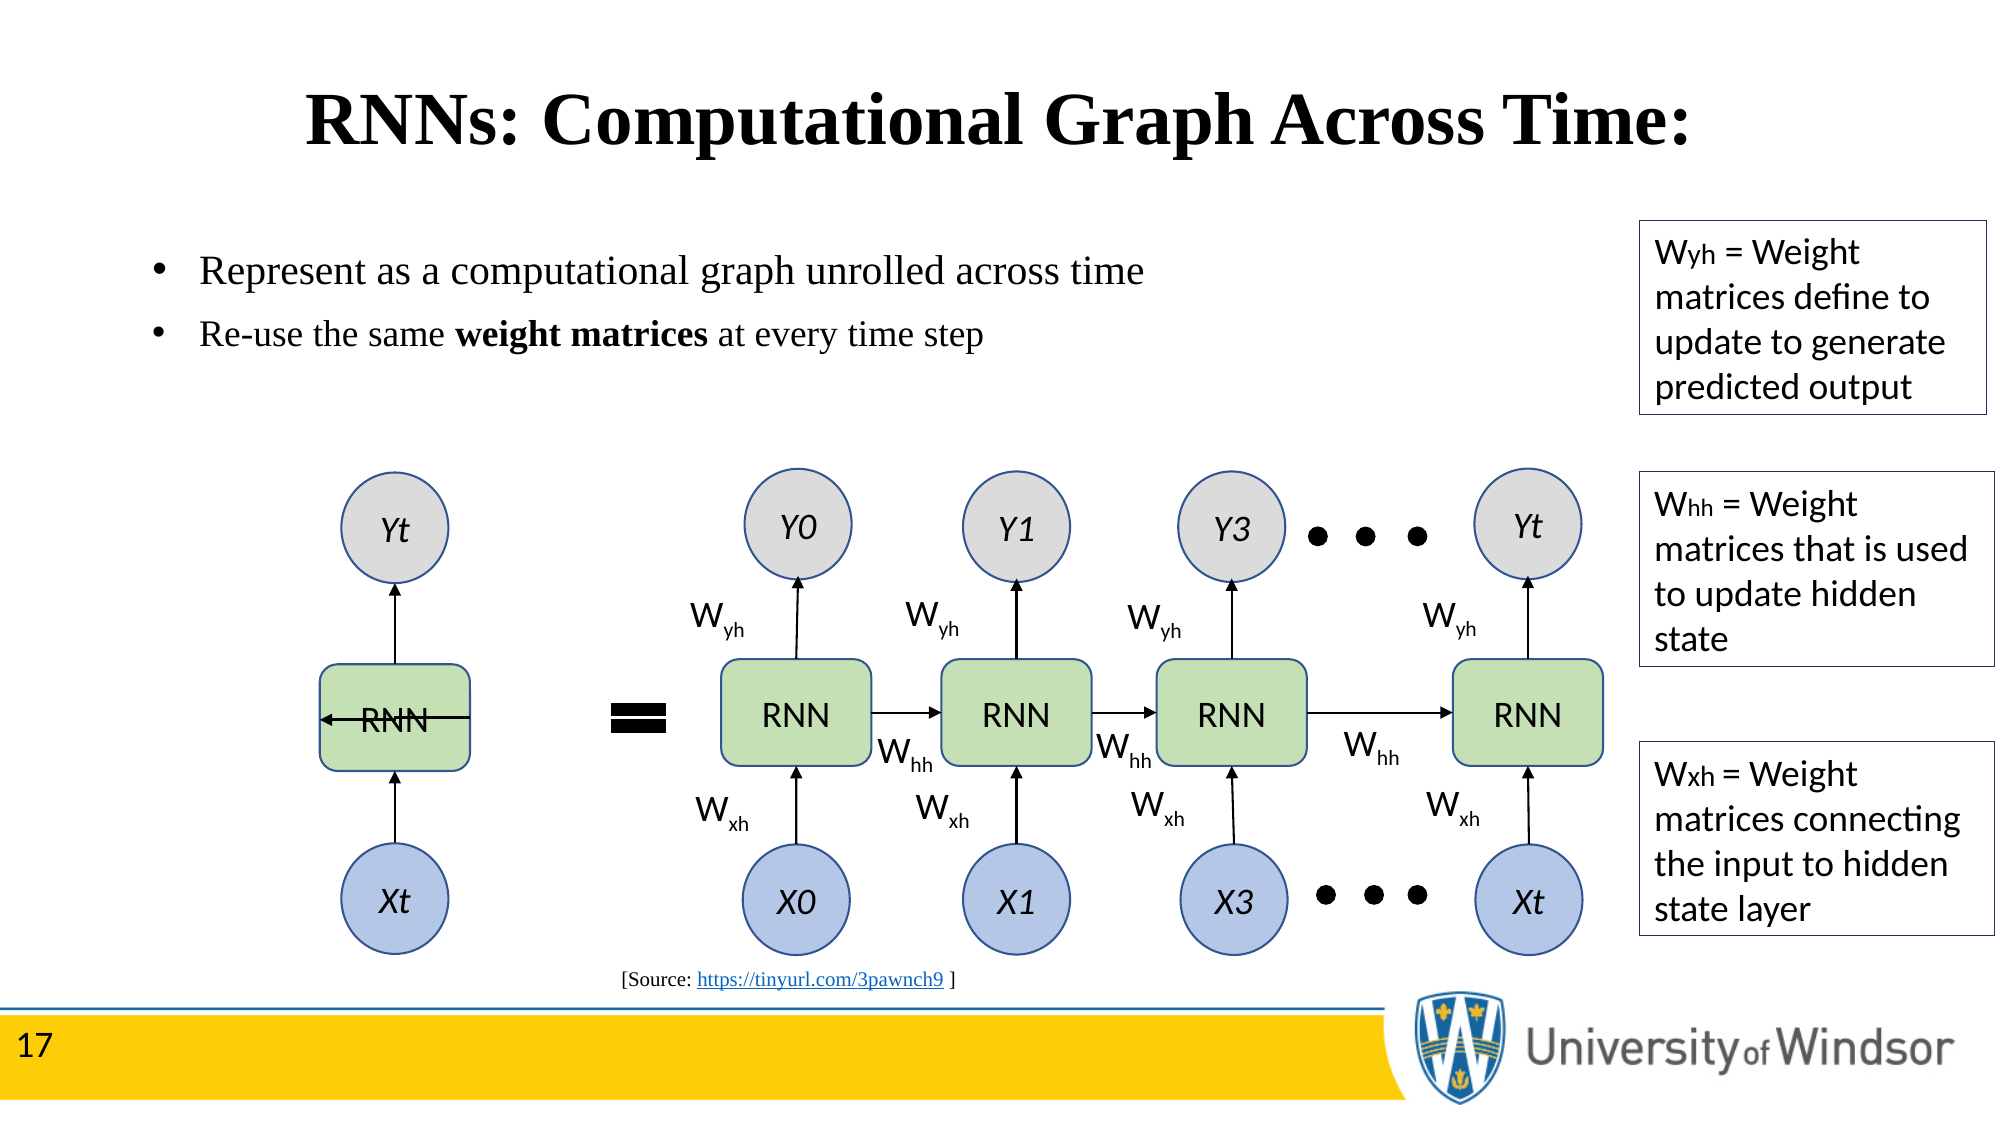

# RNNs: Computational Graph Across Time:
Wyh = Weight matrices define to update to generate predicted output
Represent as a computational graph unrolled across time
Re-use the same weight matrices at every time step
Yt
Y0
Y1
Y3
Whh = Weight matrices that is used to update hidden state
Yt
RNN
Xt

Wyh
Wyh
Wyh
Wyh
RNN
RNN
RNN
RNN

Whh
Whh
Whh
Wxh = Weight matrices connecting the input to hidden state layer
Wxh
Wxh
Wxh
Wxh
X1
X3
X0
Xt

[Source: https://tinyurl.com/3pawnch9 ]
17